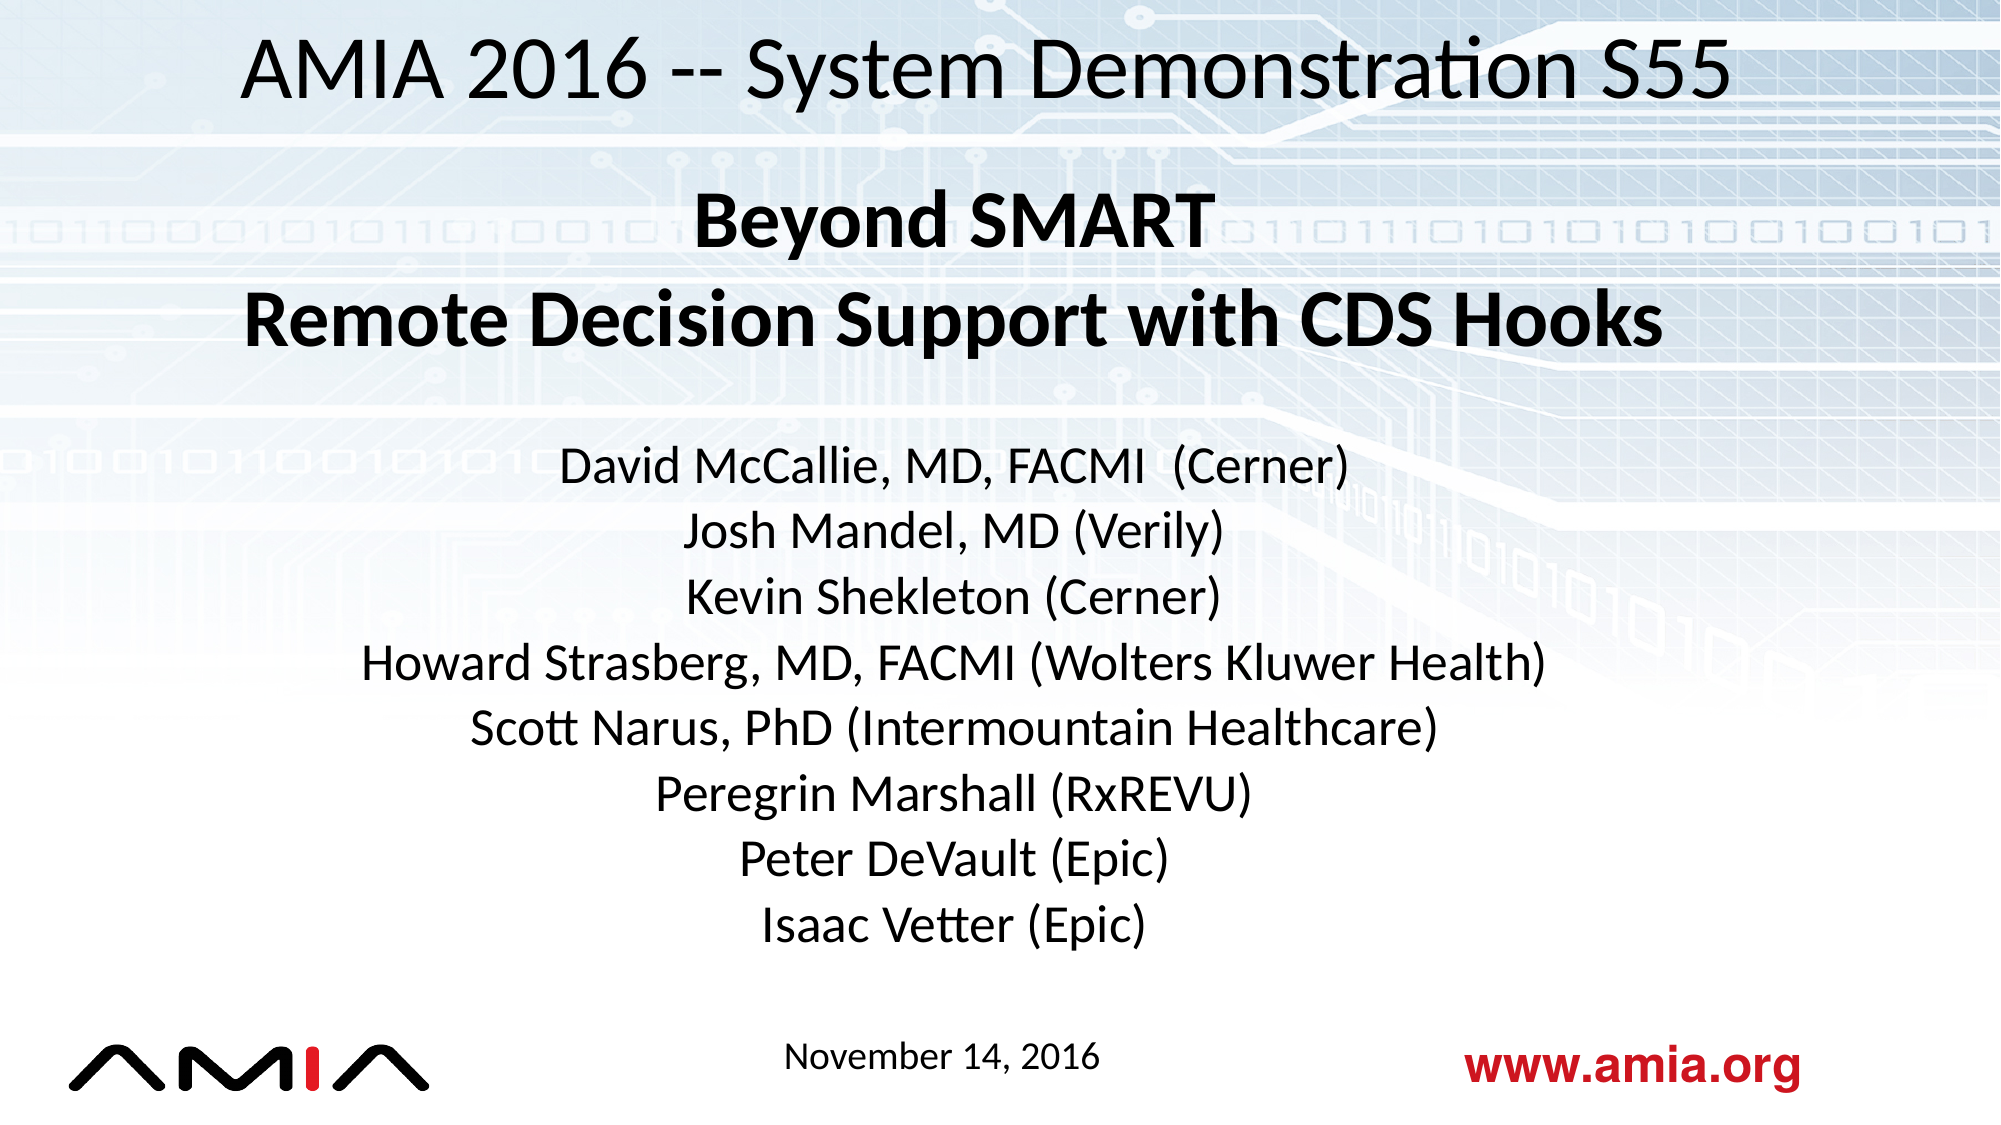

# AMIA 2016 -- System Demonstration S55
Beyond SMART
Remote Decision Support with CDS Hooks

David McCallie, MD, FACMI  (Cerner)
Josh Mandel, MD (Verily)
Kevin Shekleton (Cerner)
Howard Strasberg, MD, FACMI (Wolters Kluwer Health)
Scott Narus, PhD (Intermountain Healthcare)
Peregrin Marshall (RxREVU)
Peter DeVault (Epic)
Isaac Vetter (Epic)

November 14, 2016